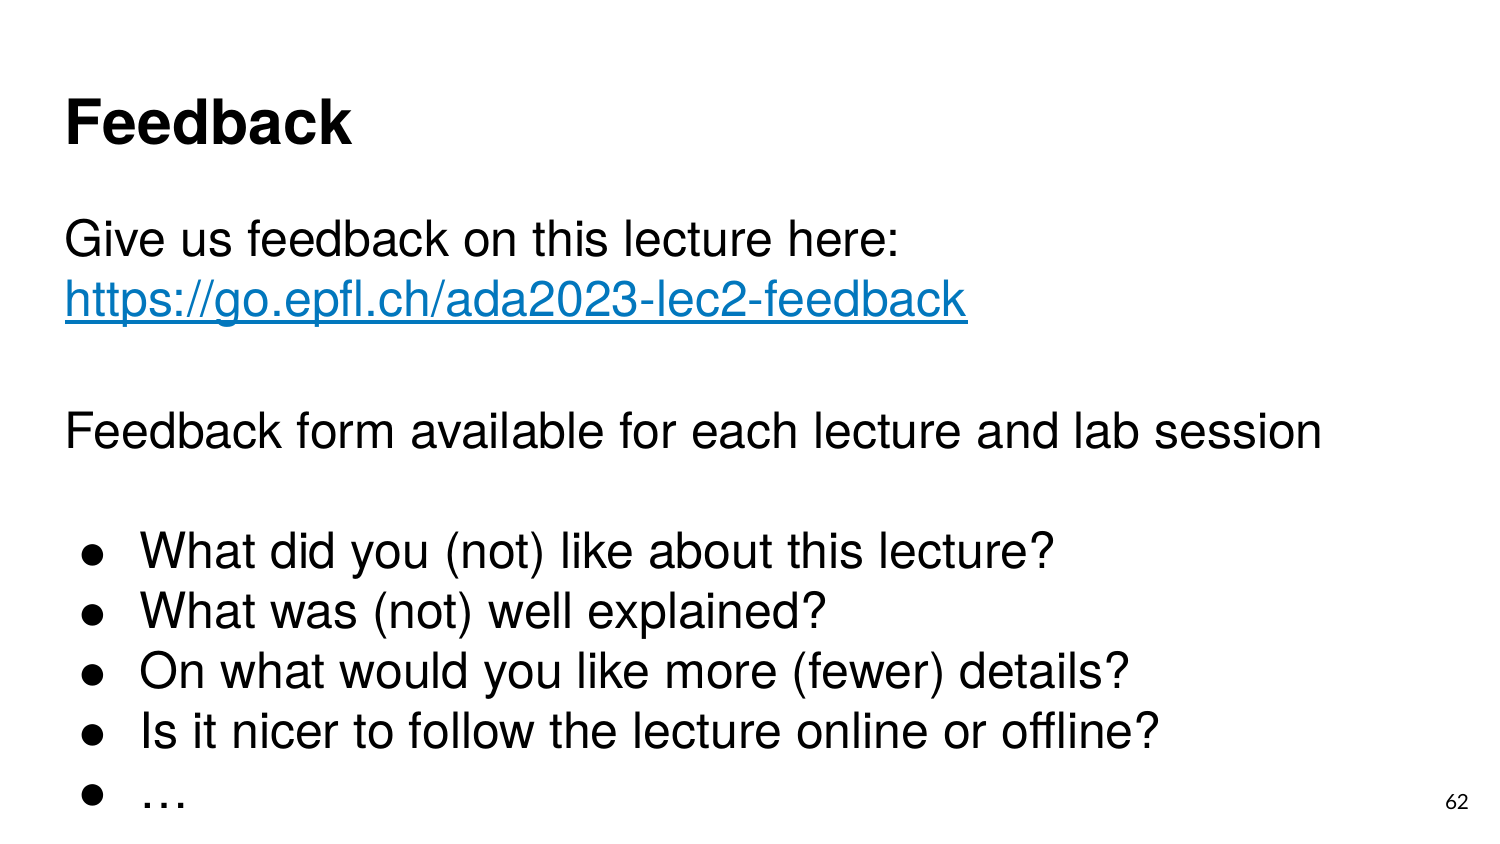

# Feedback
Give us feedback on this lecture here: https://go.epfl.ch/ada2023-lec2-feedback

Feedback form available for each lecture and lab session

What did you (not) like about this lecture?
What was (not) well explained?
On what would you like more (fewer) details?
Is it nicer to follow the lecture online or offline?
…

62